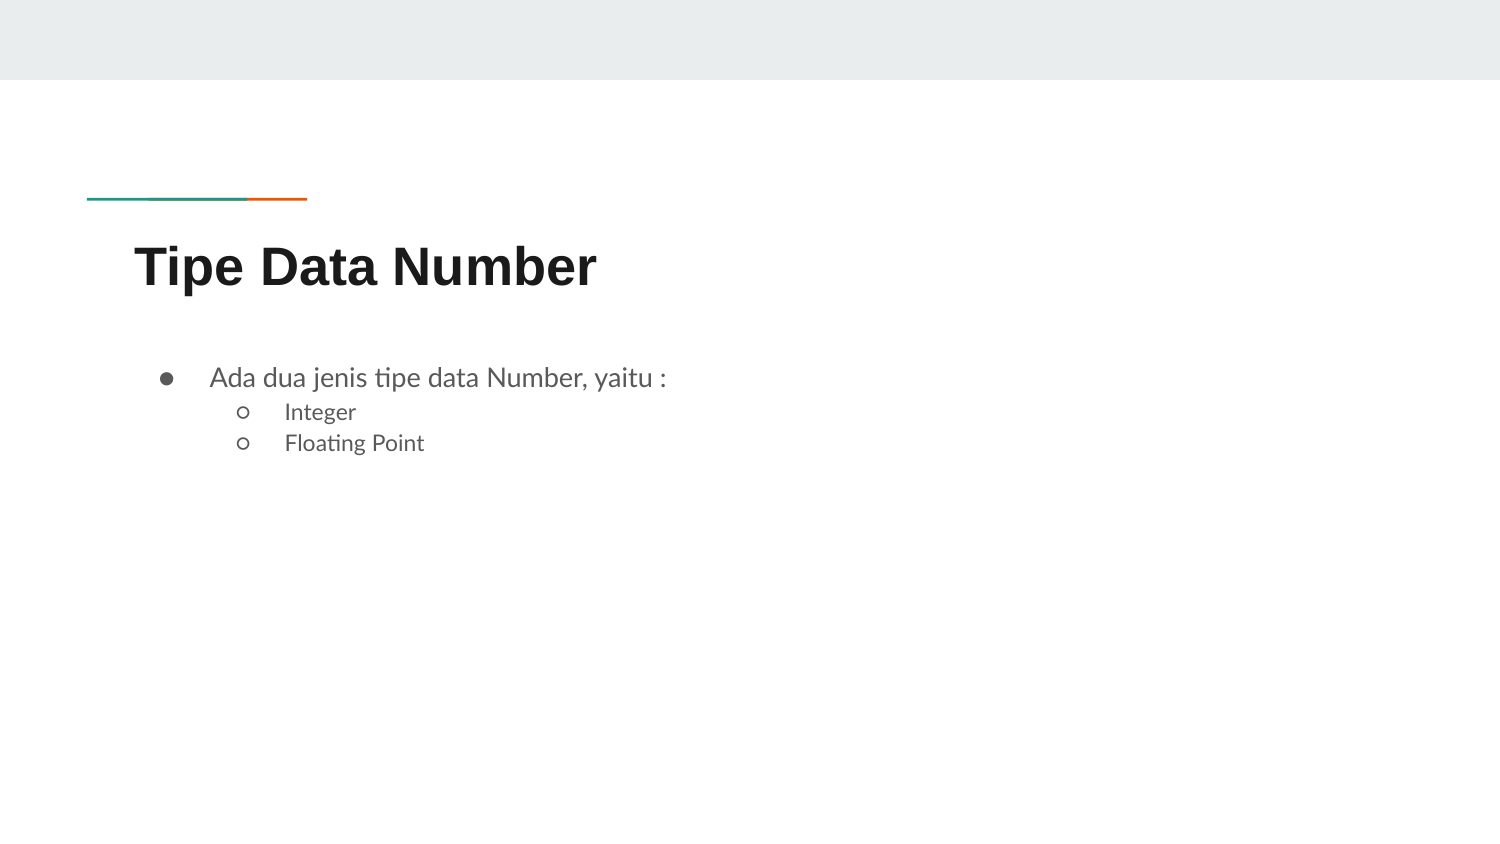

# Tipe Data Number
Ada dua jenis tipe data Number, yaitu :
Integer
Floating Point